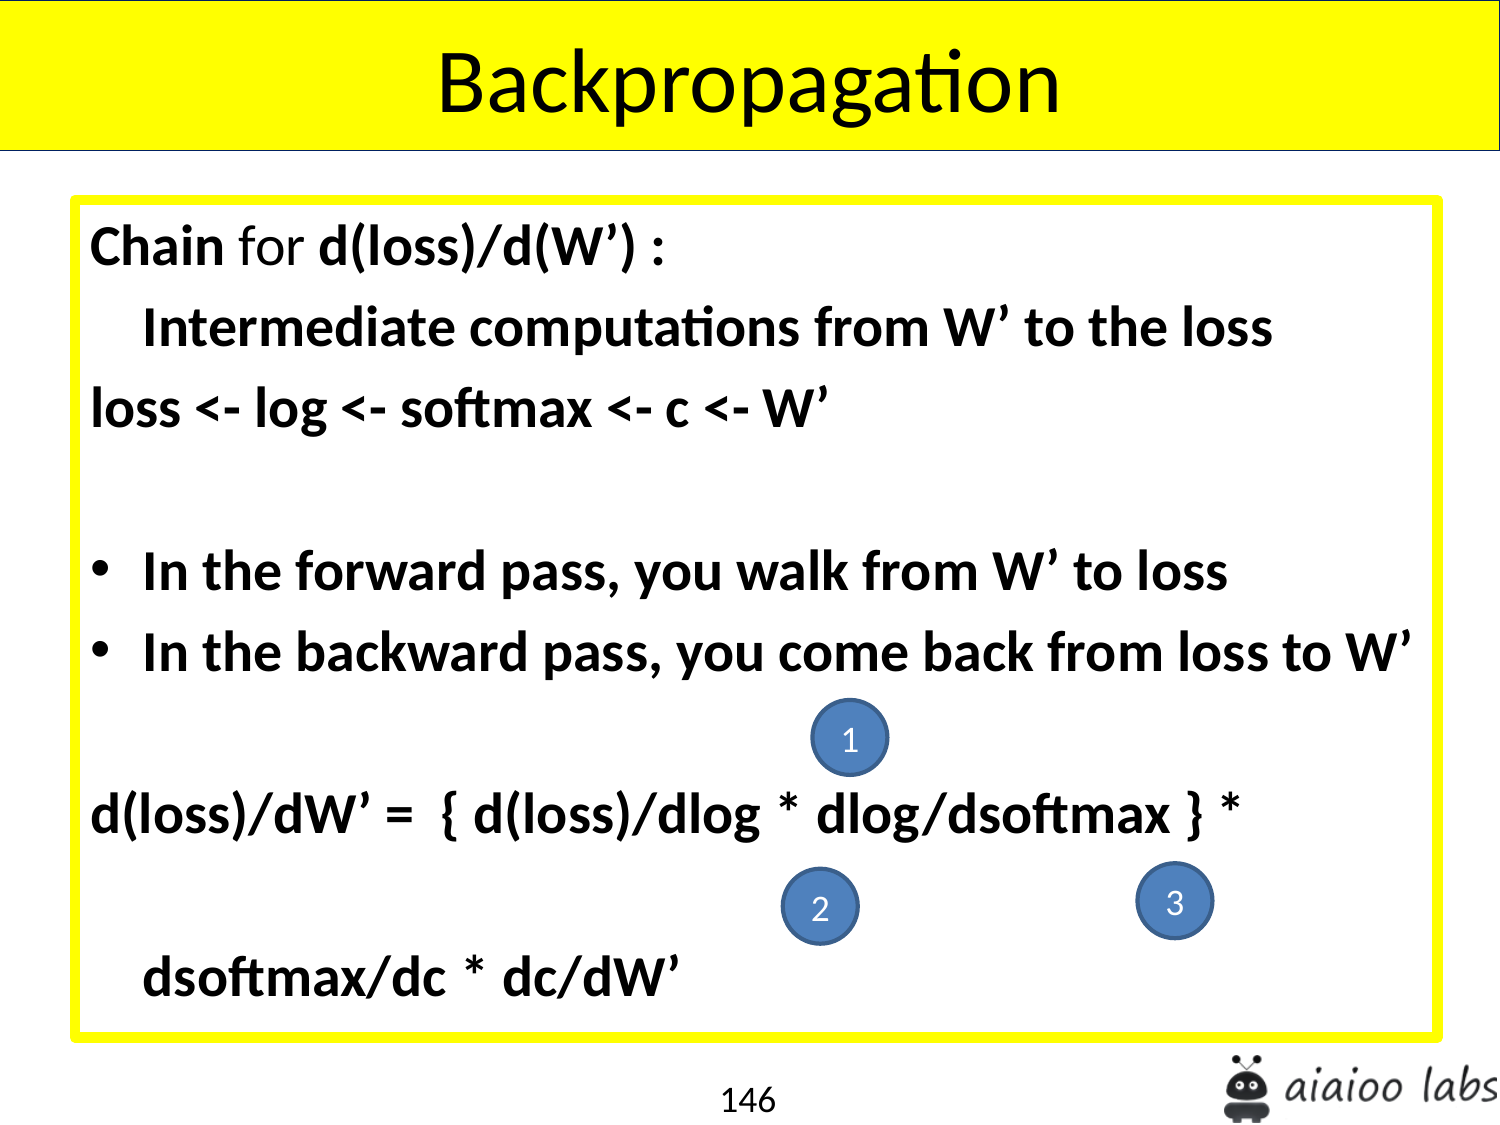

Backpropagation
Chain for d(loss)/d(W’) :
	Intermediate computations from W’ to the loss
loss <- log <- softmax <- c <- W’

In the forward pass, you walk from W’ to loss
In the backward pass, you come back from loss to W’

d(loss)/dW’ =  { d(loss)/dlog * dlog/dsoftmax } *

					dsoftmax/dc * dc/dW’

1
3
2